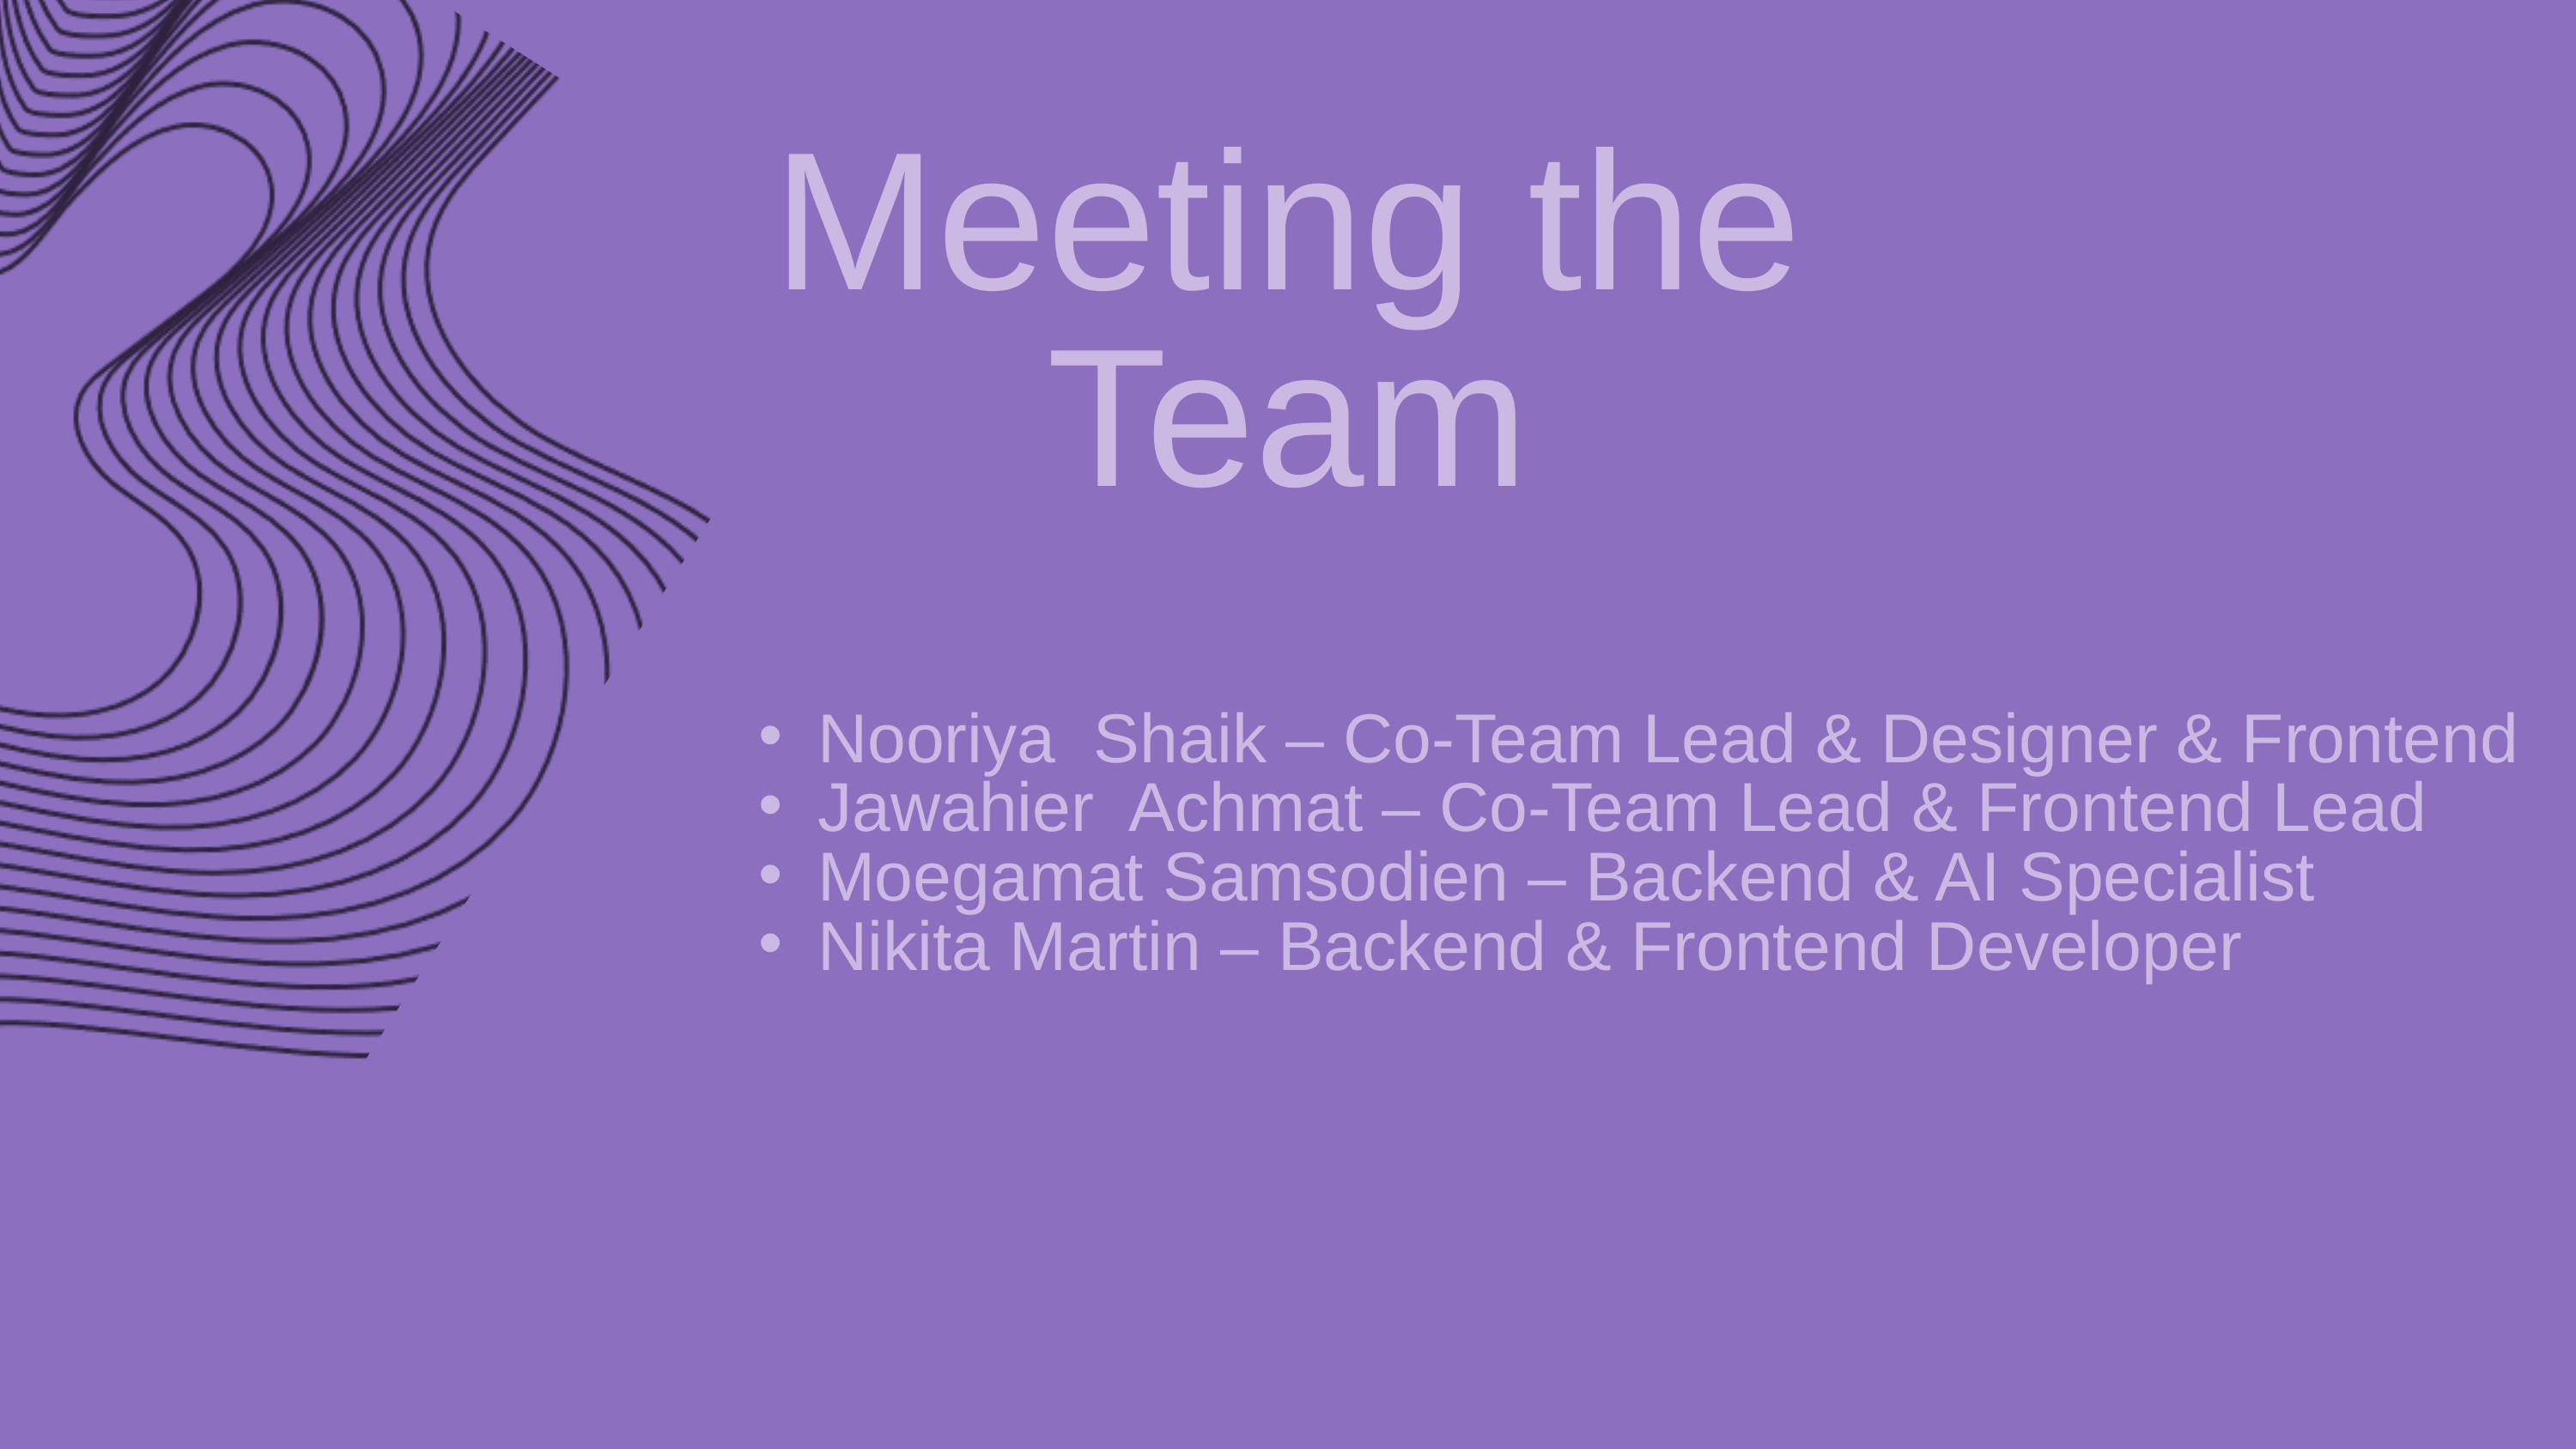

Meeting the Team
Nooriya  Shaik – Co-Team Lead & Designer & Frontend
Jawahier  Achmat – Co-Team Lead & Frontend Lead
Moegamat Samsodien – Backend & AI Specialist
Nikita Martin – Backend & Frontend Developer